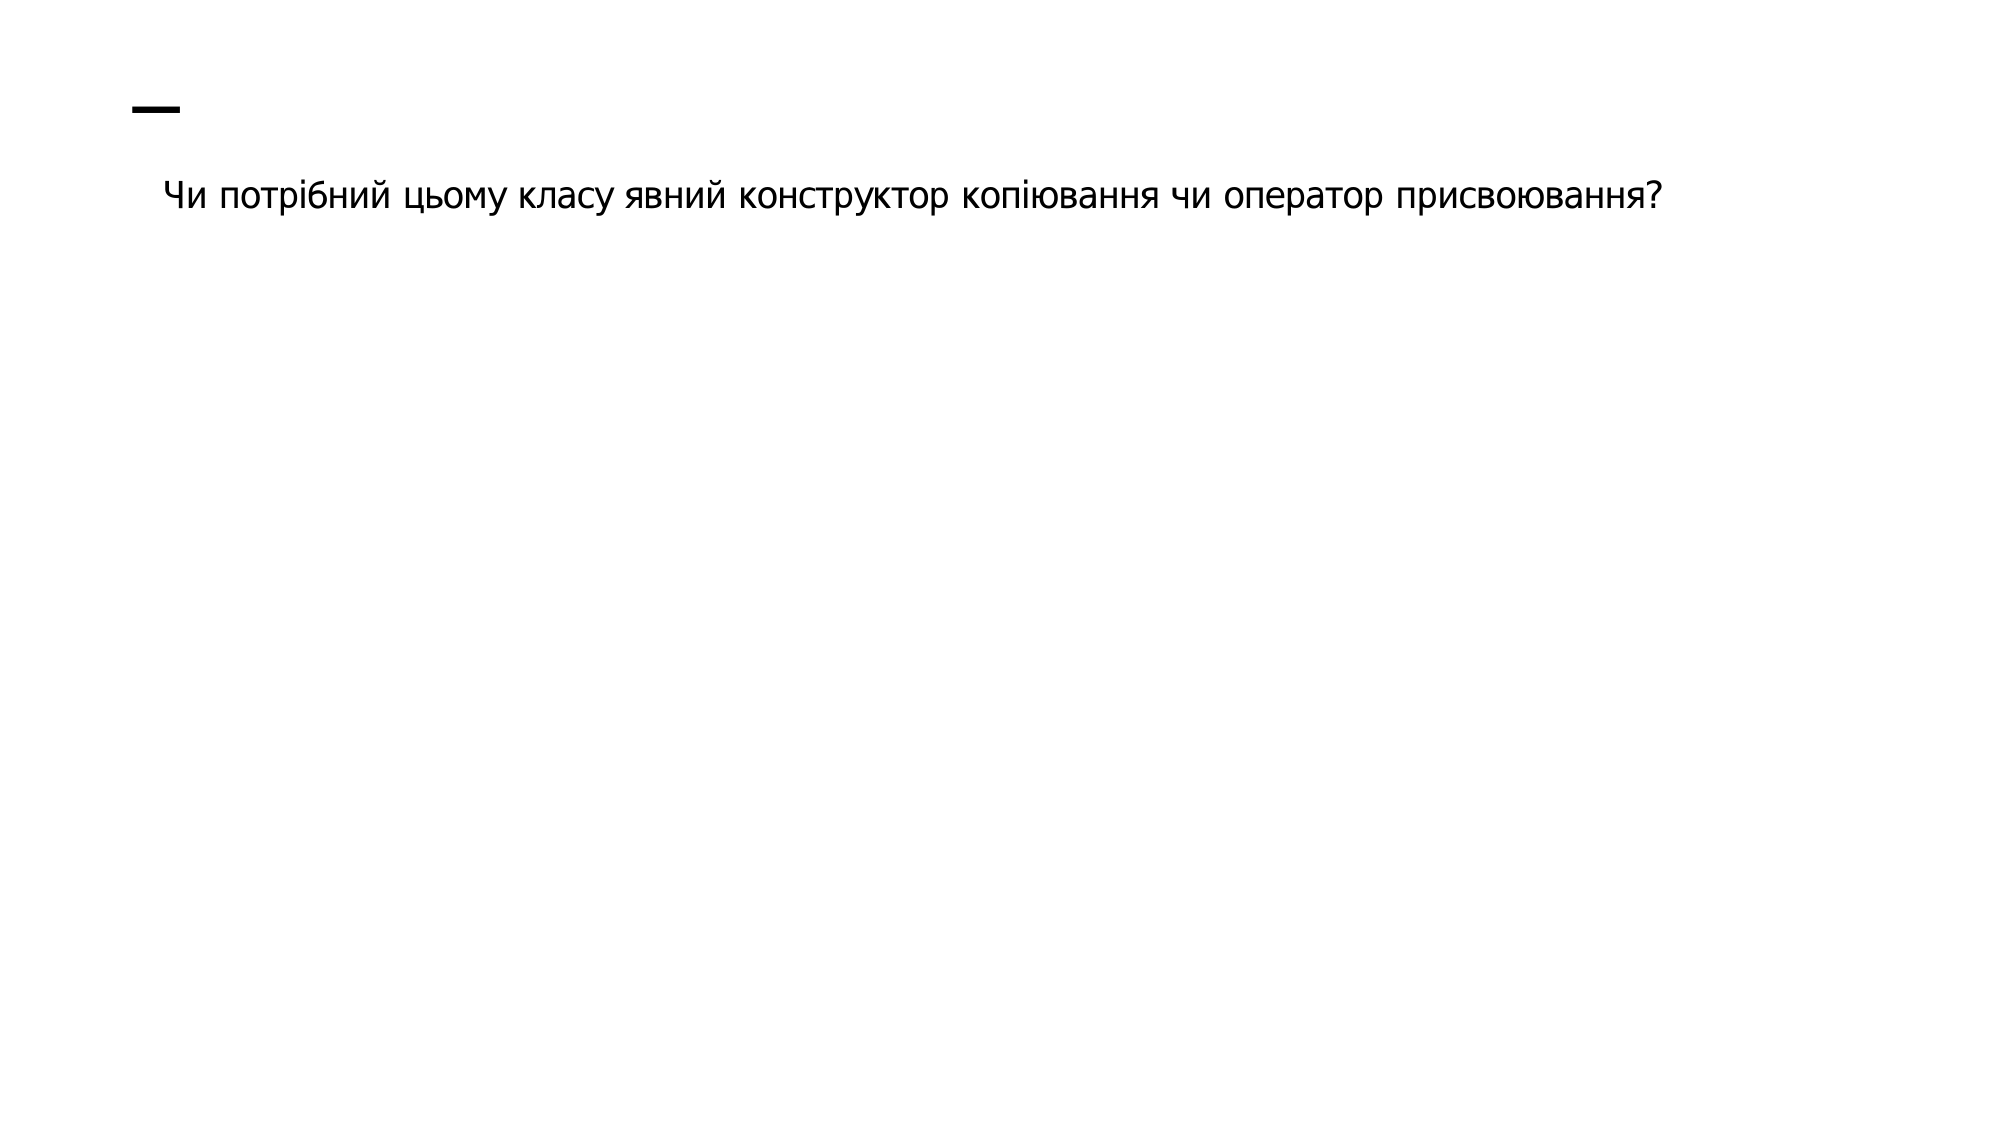

# _
Чи потрібний цьому класу явний конструктор копіювання чи оператор присвоювання?